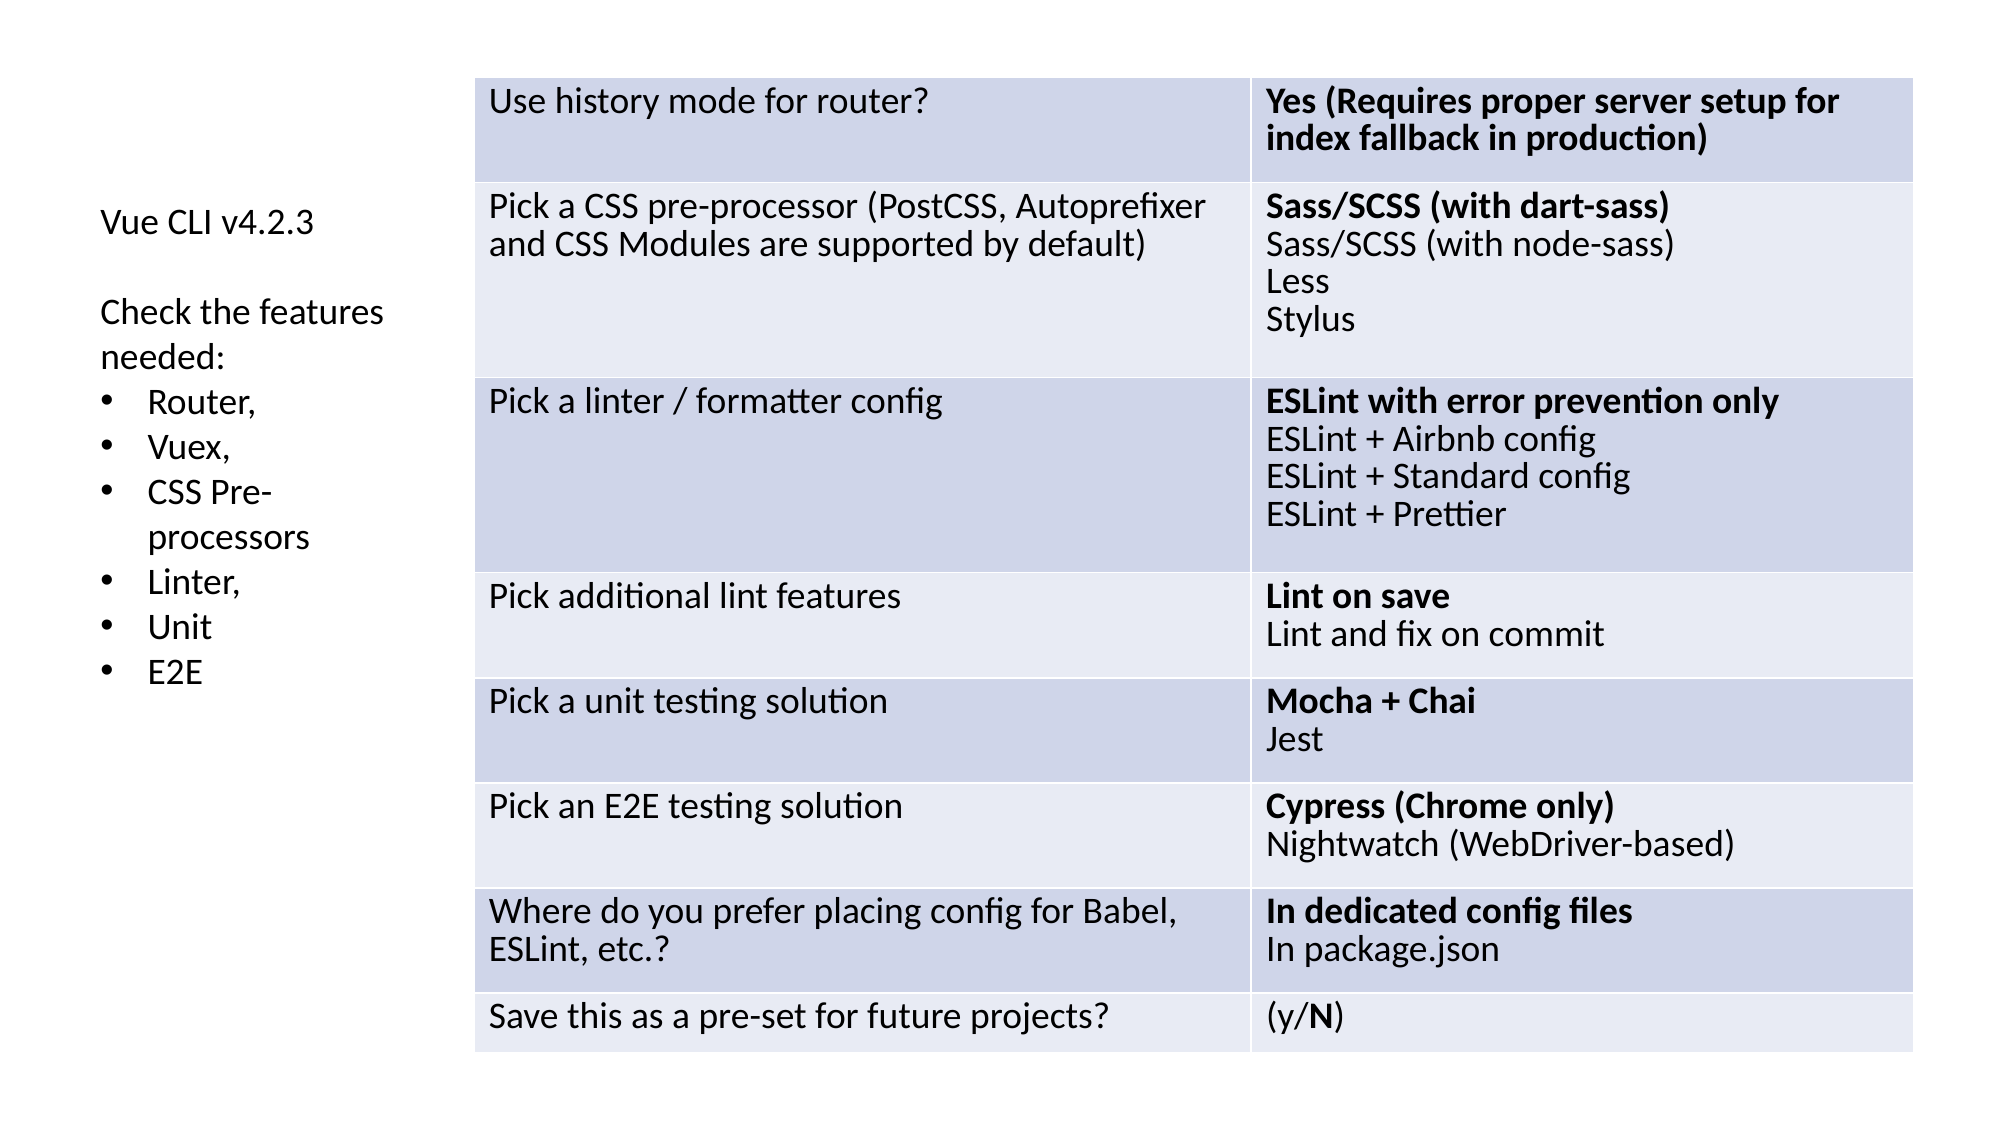

| Use history mode for router? | Yes (Requires proper server setup for index fallback in production) |
| --- | --- |
| Pick a CSS pre-processor (PostCSS, Autoprefixer and CSS Modules are supported by default) | Sass/SCSS (with dart-sass) Sass/SCSS (with node-sass) Less Stylus |
| Pick a linter / formatter config | ESLint with error prevention only ESLint + Airbnb config ESLint + Standard config ESLint + Prettier |
| Pick additional lint features | Lint on save Lint and fix on commit |
| Pick a unit testing solution | Mocha + Chai Jest |
| Pick an E2E testing solution | Cypress (Chrome only) Nightwatch (WebDriver-based) |
| Where do you prefer placing config for Babel, ESLint, etc.? | In dedicated config files In package.json |
| Save this as a pre-set for future projects? | (y/N) |
Vue CLI v4.2.3

Check the features needed:
Router,
Vuex,
CSS Pre-processors
Linter,
Unit
E2E